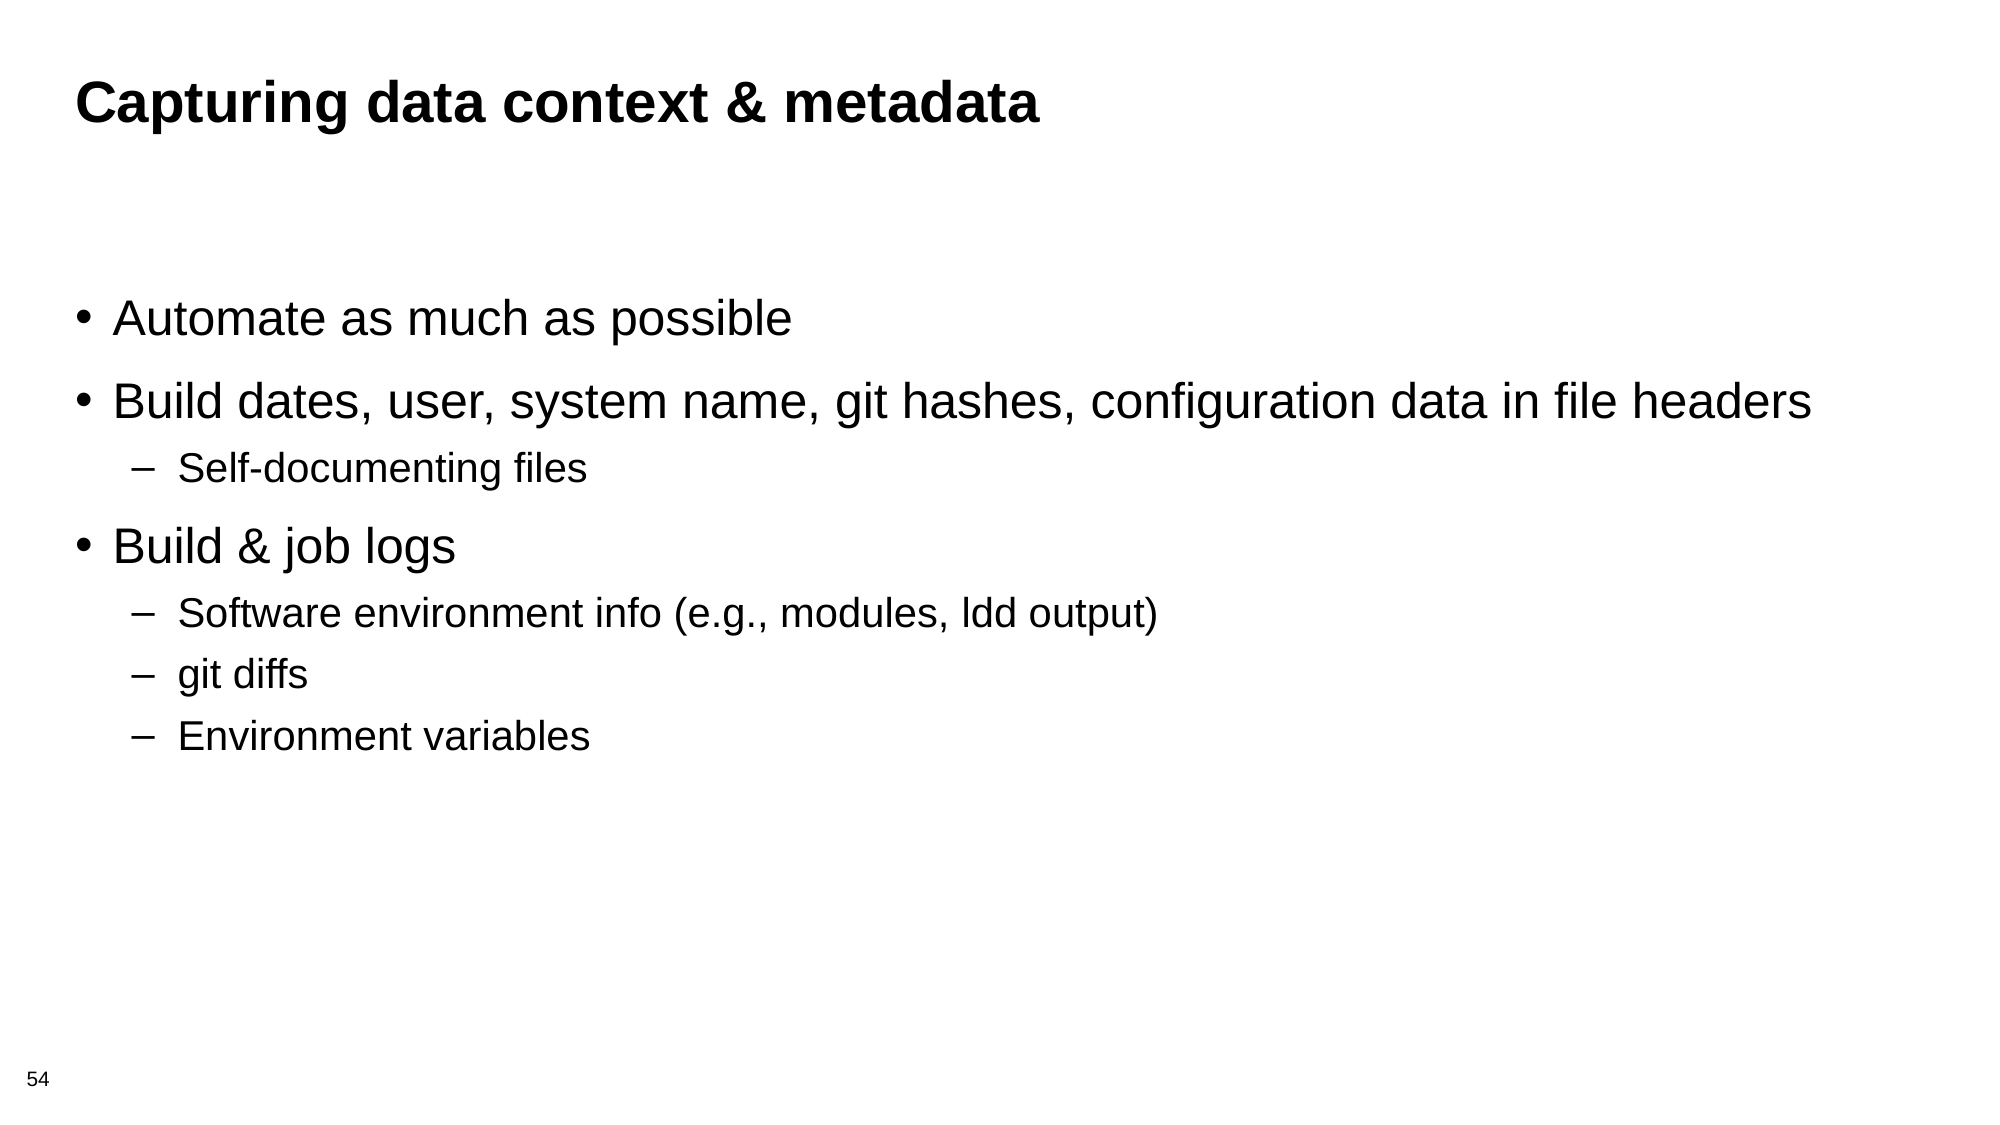

# Capturing data context & metadata
Automate as much as possible
Build dates, user, system name, git hashes, configuration data in file headers
Self-documenting files
Build & job logs
Software environment info (e.g., modules, ldd output)
git diffs
Environment variables